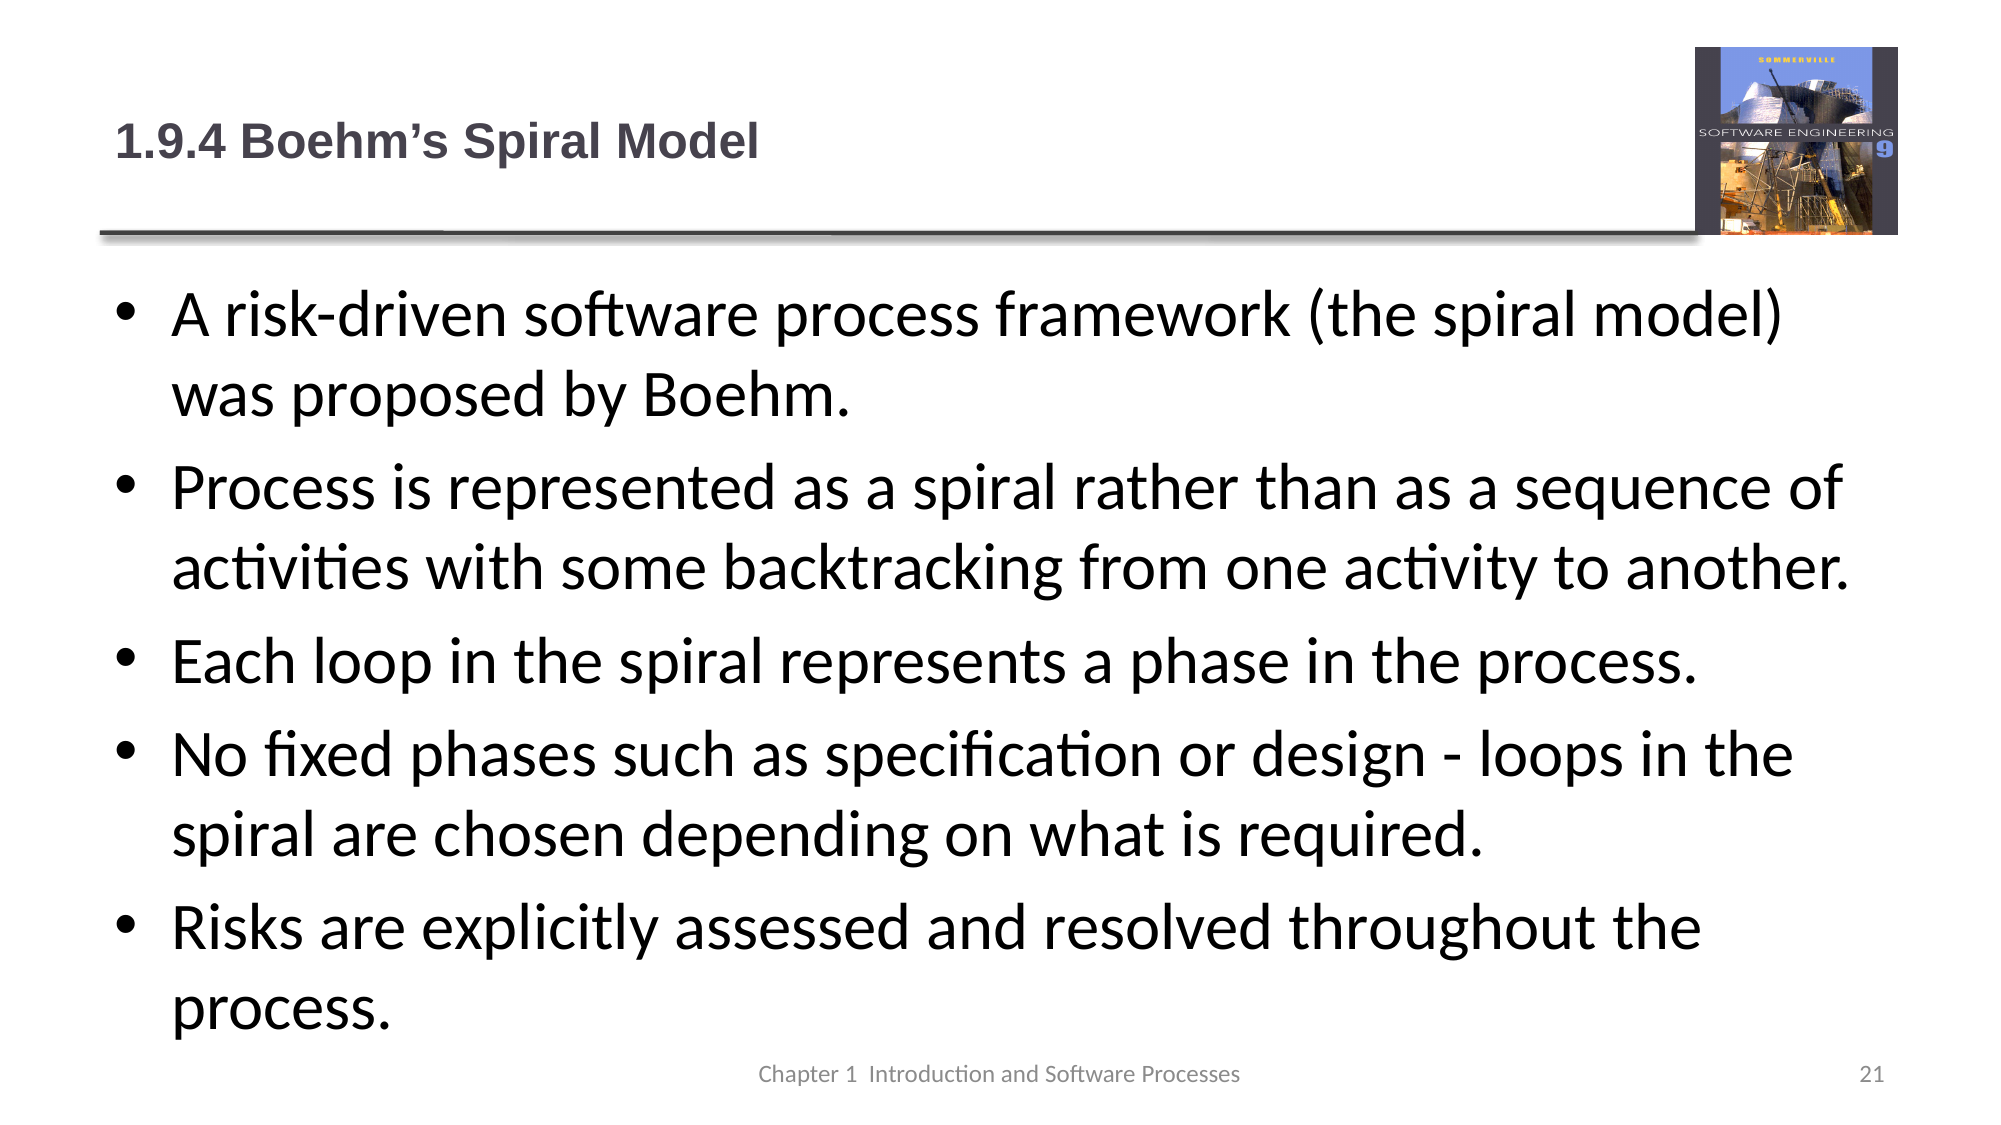

# 1.9.4 Boehm’s Spiral Model
A risk-driven software process framework (the spiral model) was proposed by Boehm.
Process is represented as a spiral rather than as a sequence of activities with some backtracking from one activity to another.
Each loop in the spiral represents a phase in the process.
No fixed phases such as specification or design - loops in the spiral are chosen depending on what is required.
Risks are explicitly assessed and resolved throughout the process.
Chapter 1  Introduction and Software Processes
21